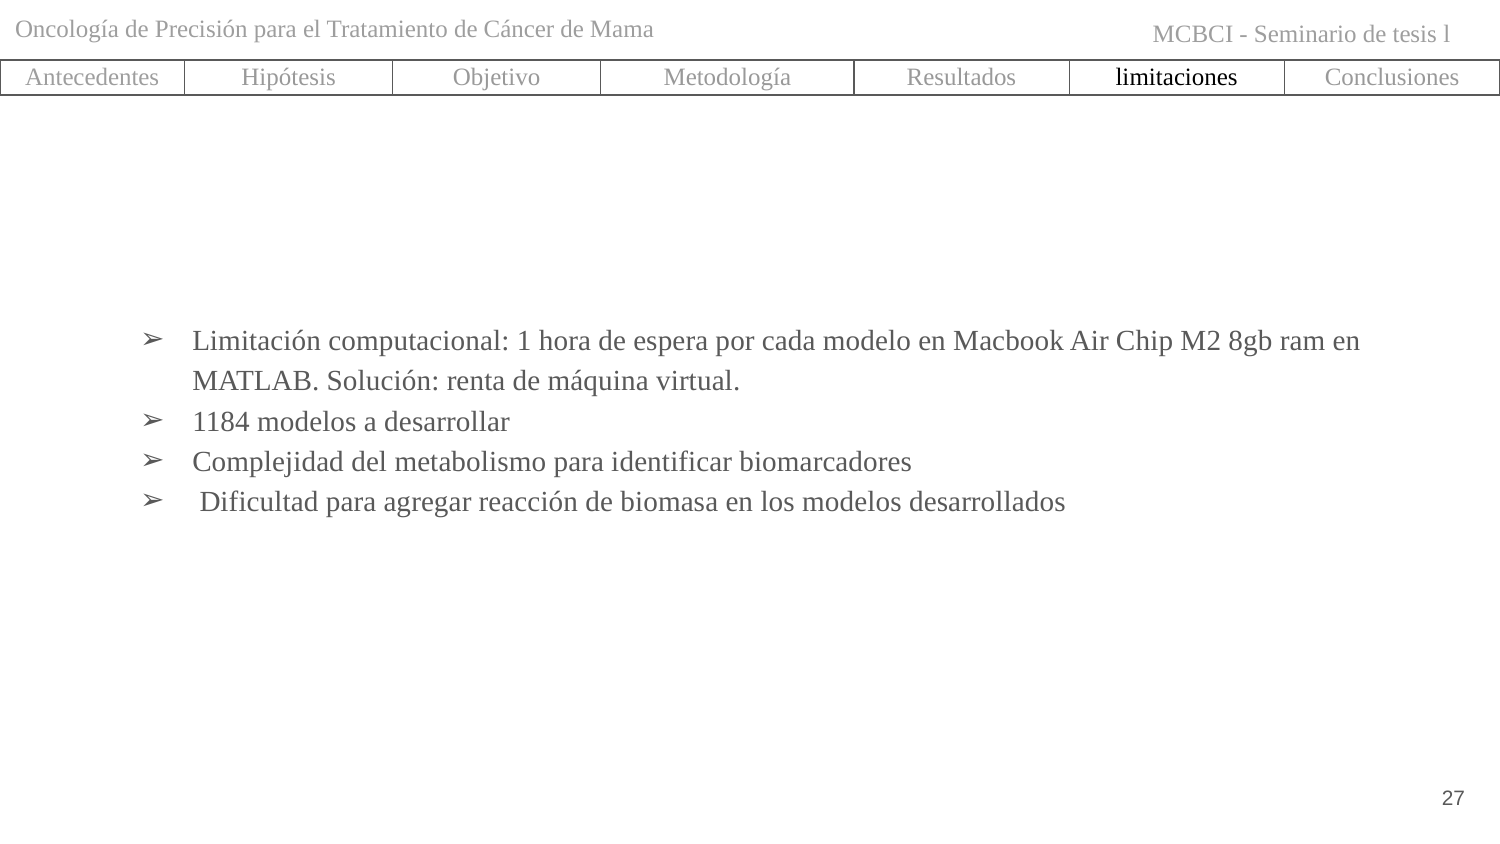

Oncología de Precisión para el Tratamiento de Cáncer de Mama
MCBCI - Seminario de tesis l
| Antecedentes | Hipótesis | Objetivo | Metodología | Resultados | limitaciones | Conclusiones |
| --- | --- | --- | --- | --- | --- | --- |
Limitación computacional: 1 hora de espera por cada modelo en Macbook Air Chip M2 8gb ram en MATLAB. Solución: renta de máquina virtual.
1184 modelos a desarrollar
Complejidad del metabolismo para identificar biomarcadores
 Dificultad para agregar reacción de biomasa en los modelos desarrollados
27